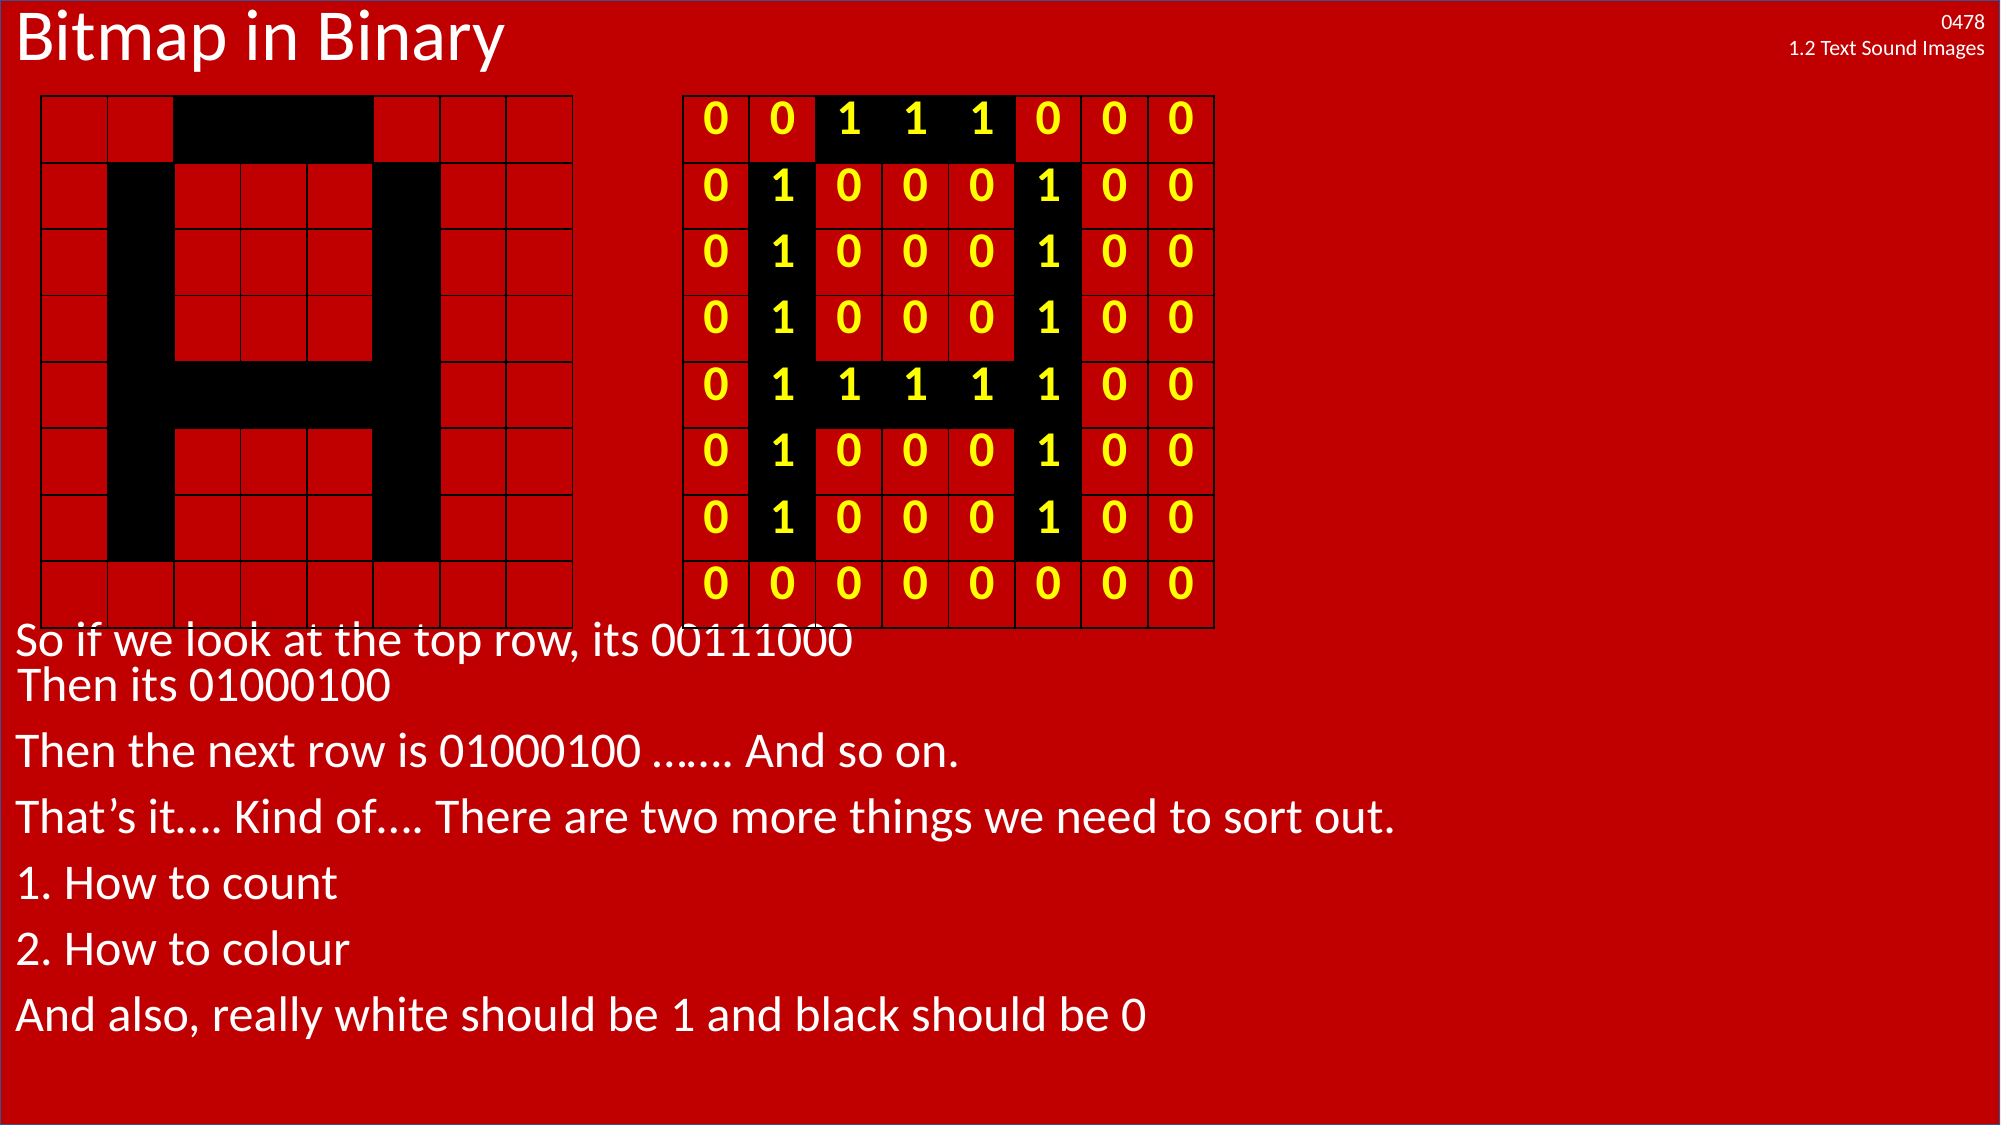

# Bitmap in Binary

So if we look at the top row, its 00111000
Then its 01000100
Then the next row is 01000100 ……. And so on.
That’s it…. Kind of…. There are two more things we need to sort out.
1. How to count
2. How to colour
And also, really white should be 1 and black should be 0
|  |  |  |  |  |  |  |  |
| --- | --- | --- | --- | --- | --- | --- | --- |
|  |  |  |  |  |  |  |  |
|  |  |  |  |  |  |  |  |
|  |  |  |  |  |  |  |  |
|  |  |  |  |  |  |  |  |
|  |  |  |  |  |  |  |  |
|  |  |  |  |  |  |  |  |
|  |  |  |  |  |  |  |  |
| 0 | 0 | 1 | 1 | 1 | 0 | 0 | 0 |
| --- | --- | --- | --- | --- | --- | --- | --- |
| 0 | 1 | 0 | 0 | 0 | 1 | 0 | 0 |
| 0 | 1 | 0 | 0 | 0 | 1 | 0 | 0 |
| 0 | 1 | 0 | 0 | 0 | 1 | 0 | 0 |
| 0 | 1 | 1 | 1 | 1 | 1 | 0 | 0 |
| 0 | 1 | 0 | 0 | 0 | 1 | 0 | 0 |
| 0 | 1 | 0 | 0 | 0 | 1 | 0 | 0 |
| 0 | 0 | 0 | 0 | 0 | 0 | 0 | 0 |